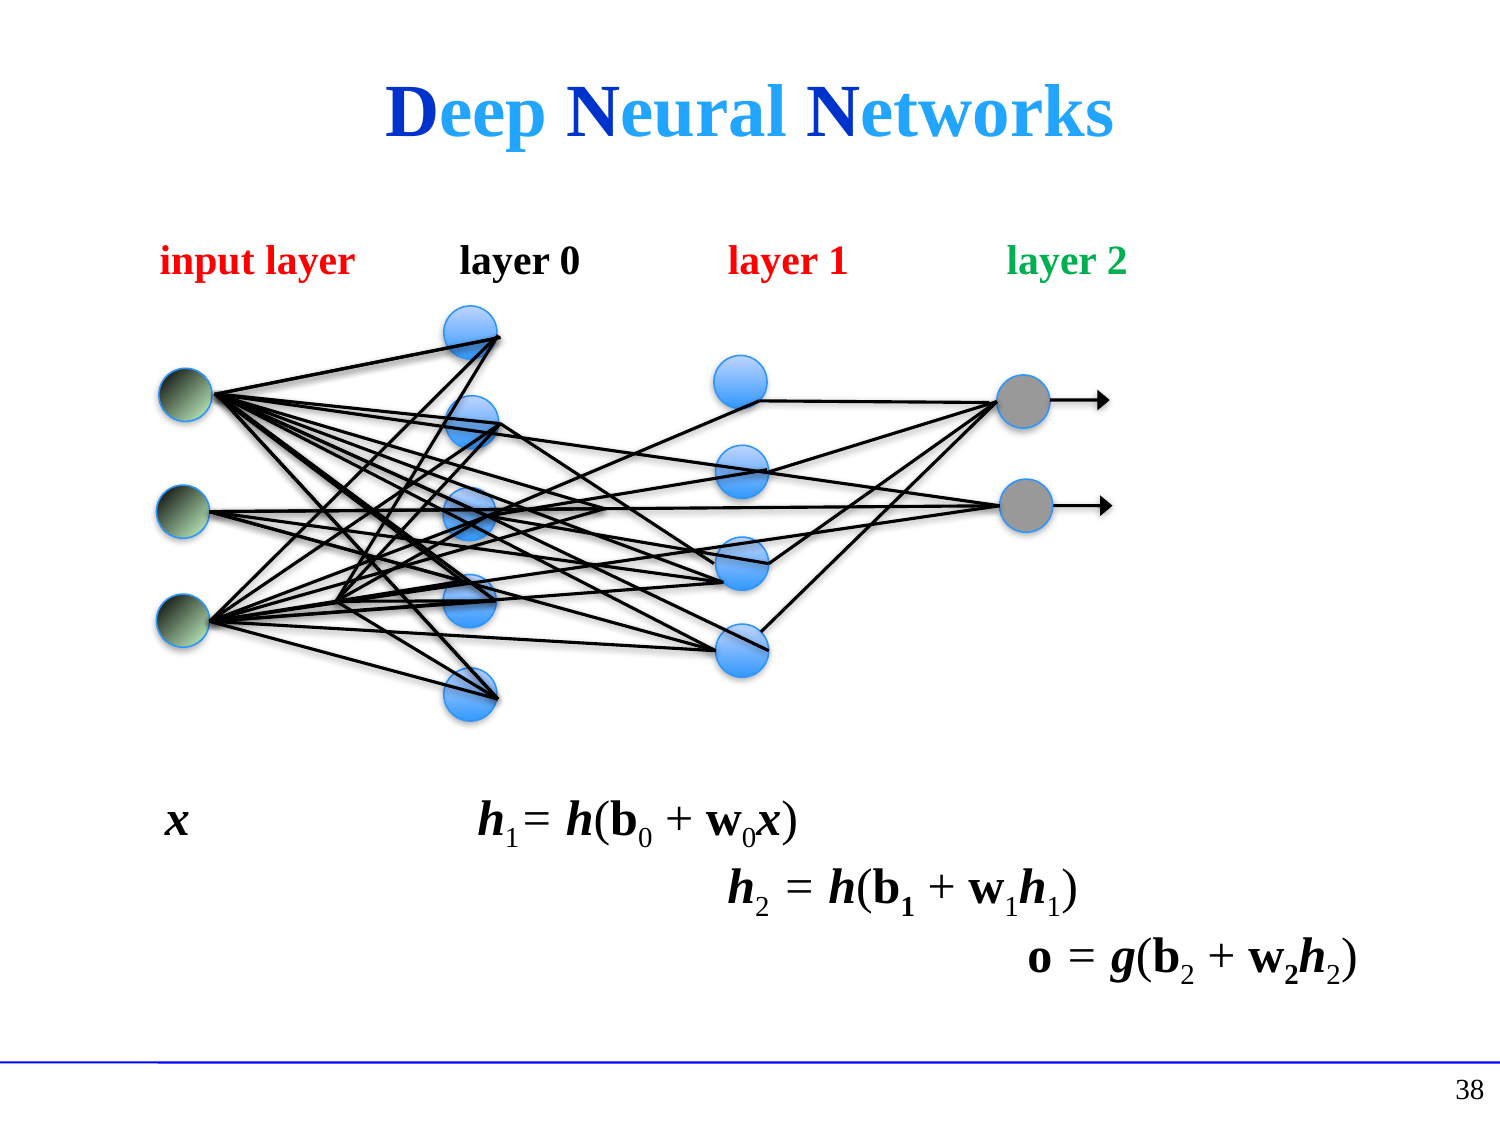

# Deep Neural Networks
 input layer	 layer 0              layer 1               layer 2

     x		      h1= h(b0 + w0x)
				  h2 = h(b1 + w1h1)
						  o = g(b2 + w2h2)
38